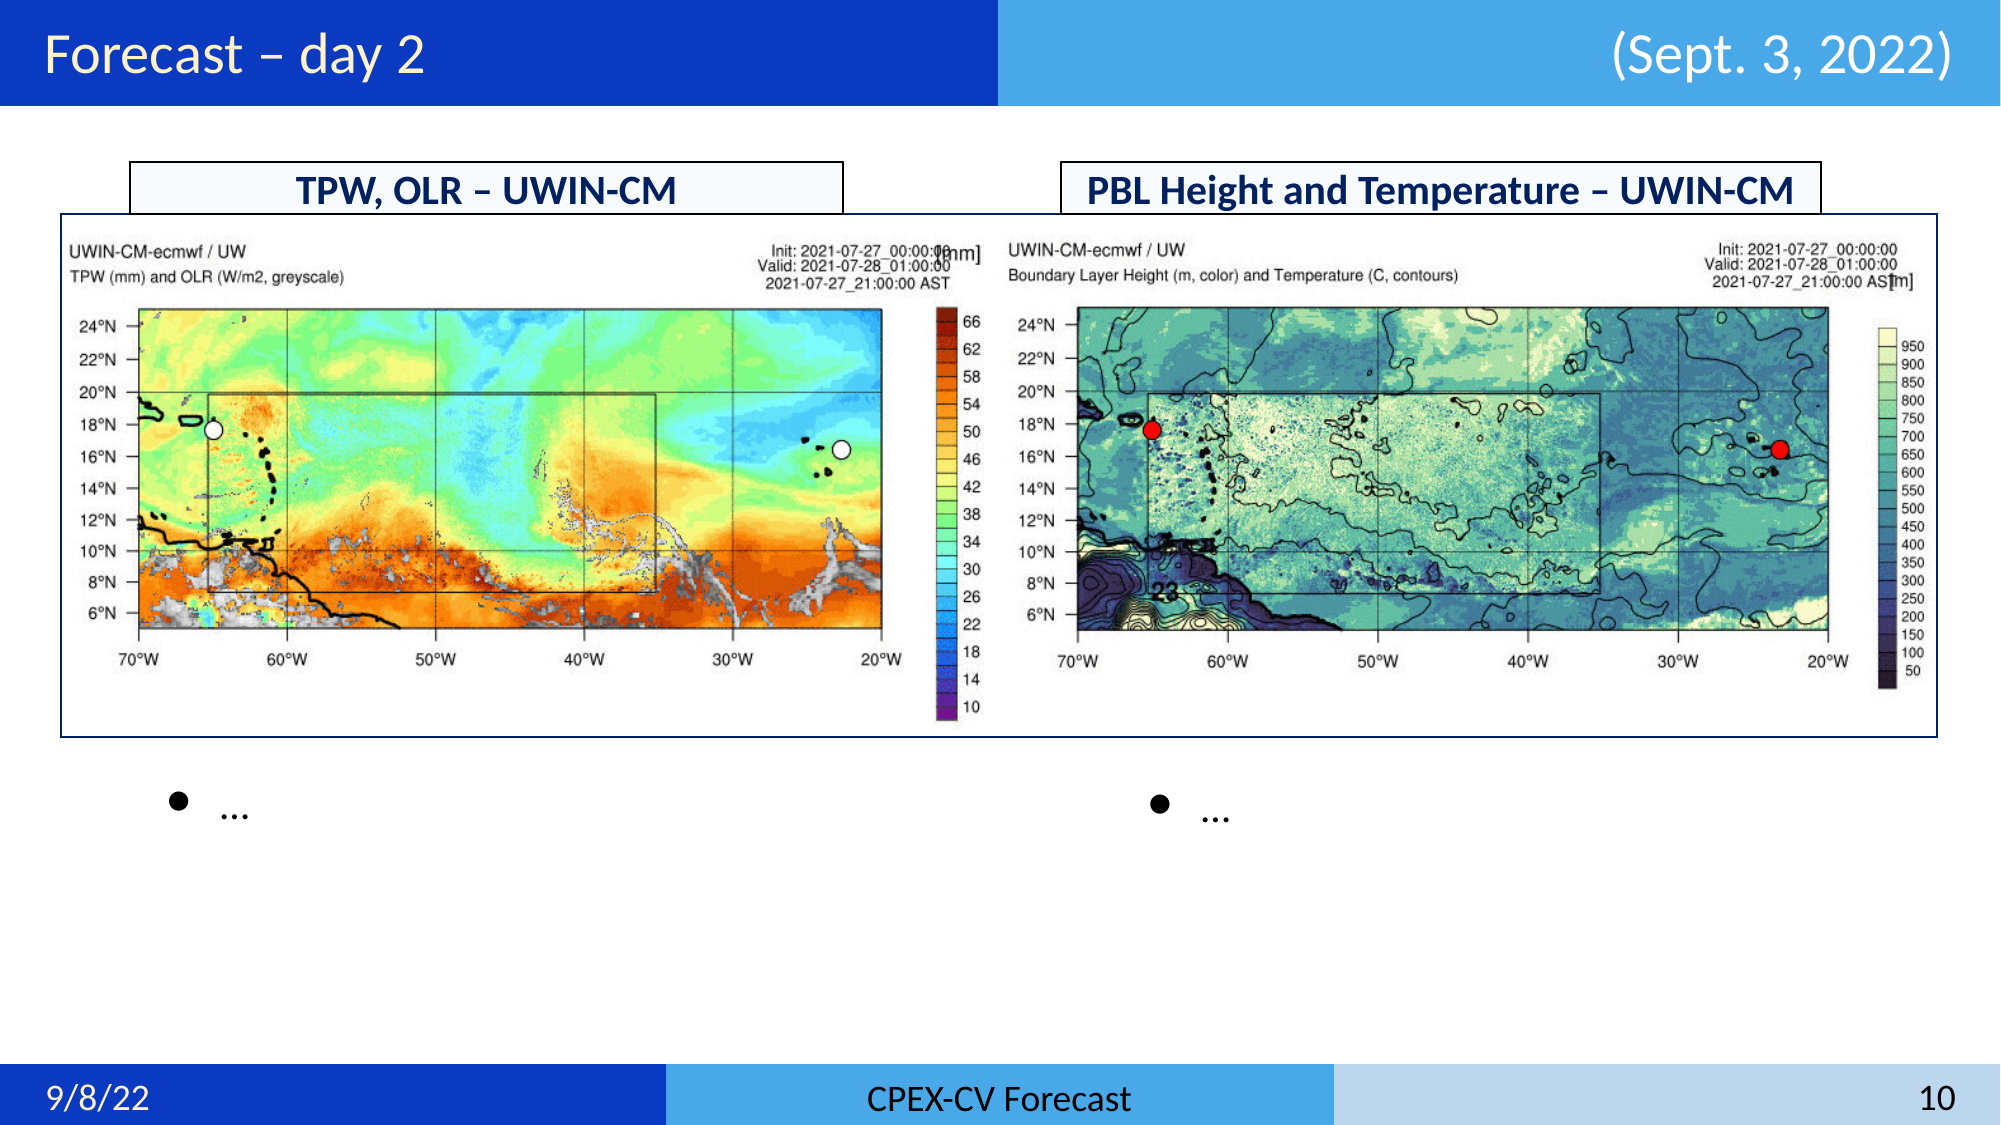

# Forecast – day 2
(Sept. 3, 2022)
TPW, OLR – UWIN-CM
PBL Height and Temperature – UWIN-CM

…
…
9/8/22
10
CPEX-CV Forecast